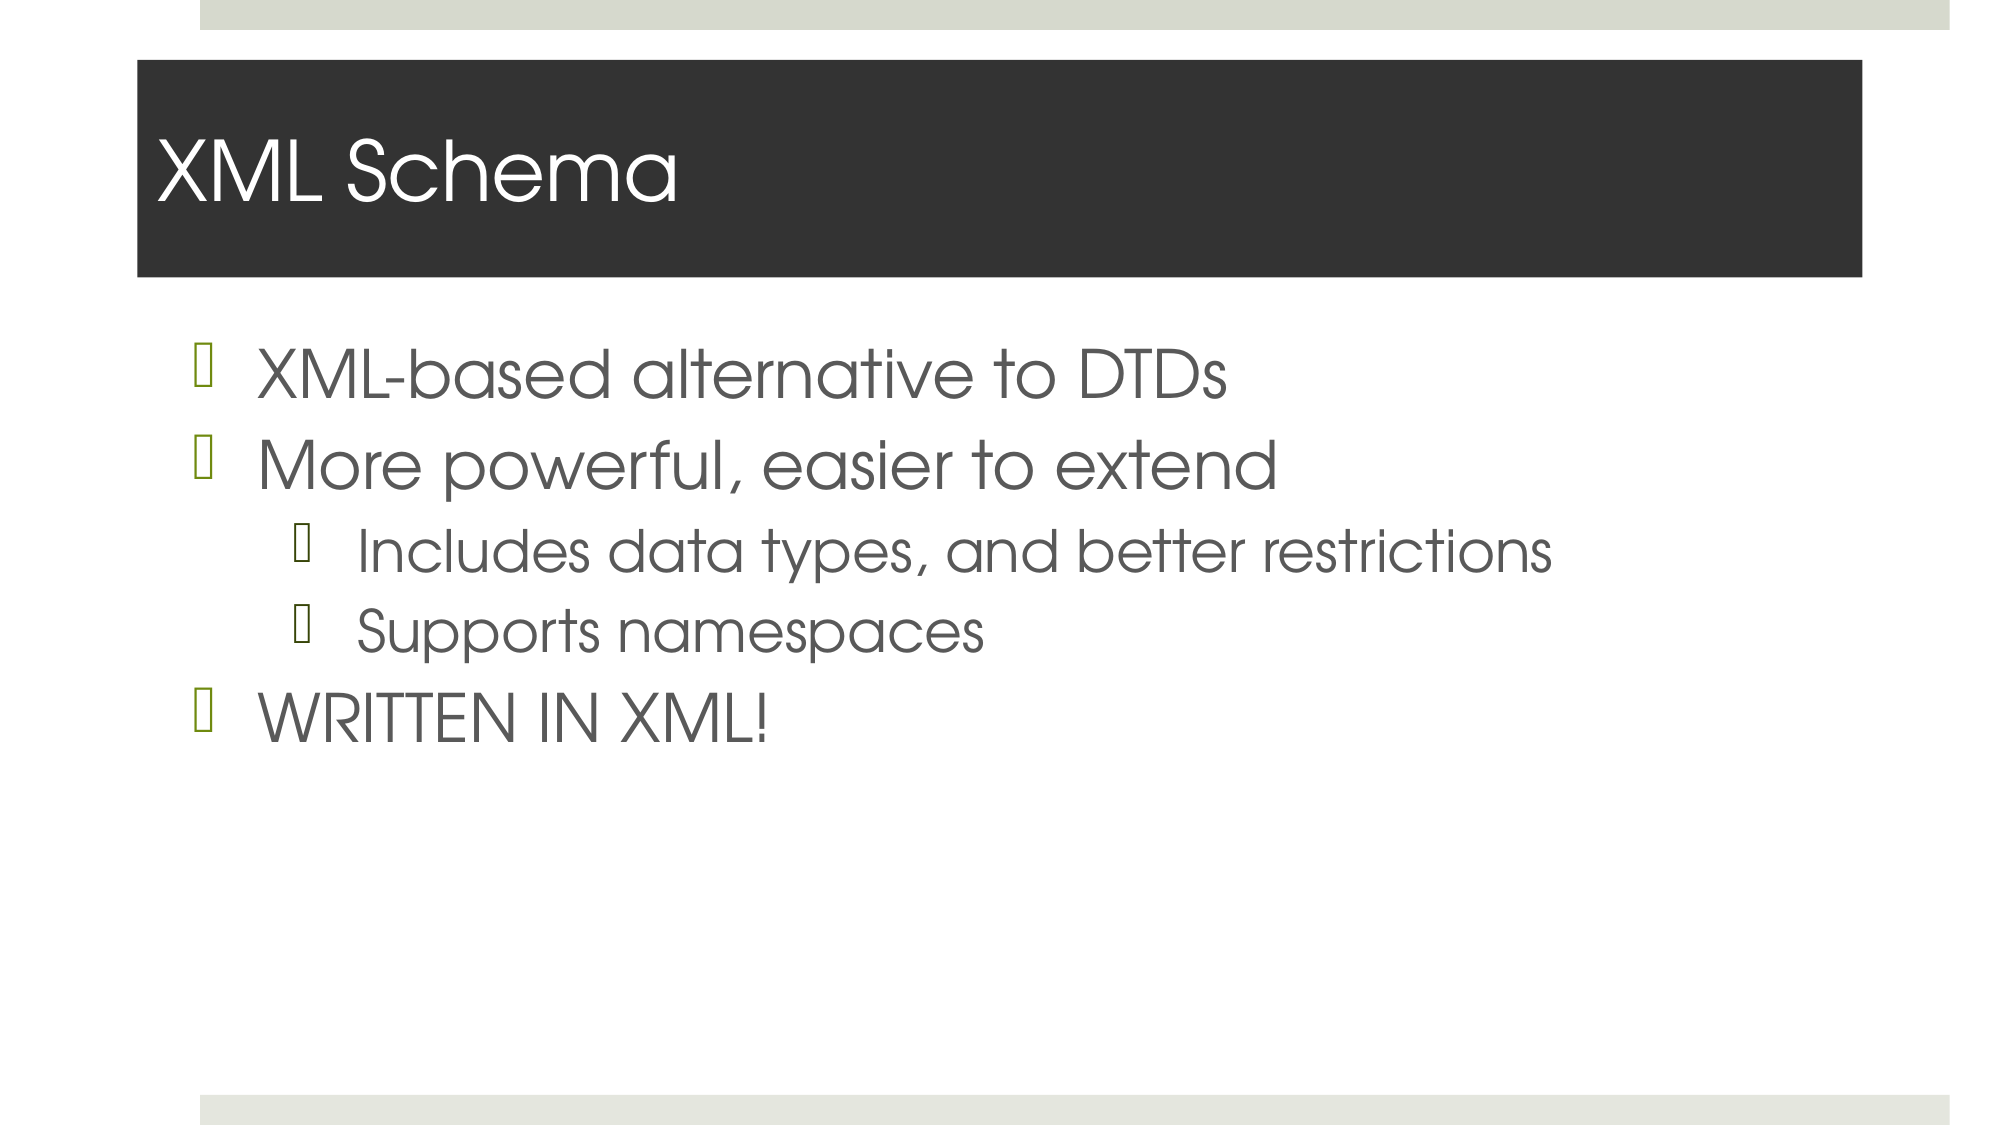

# XML Schema
XML-based alternative to DTDs
More powerful, easier to extend
Includes data types, and better restrictions
Supports namespaces
WRITTEN IN XML!